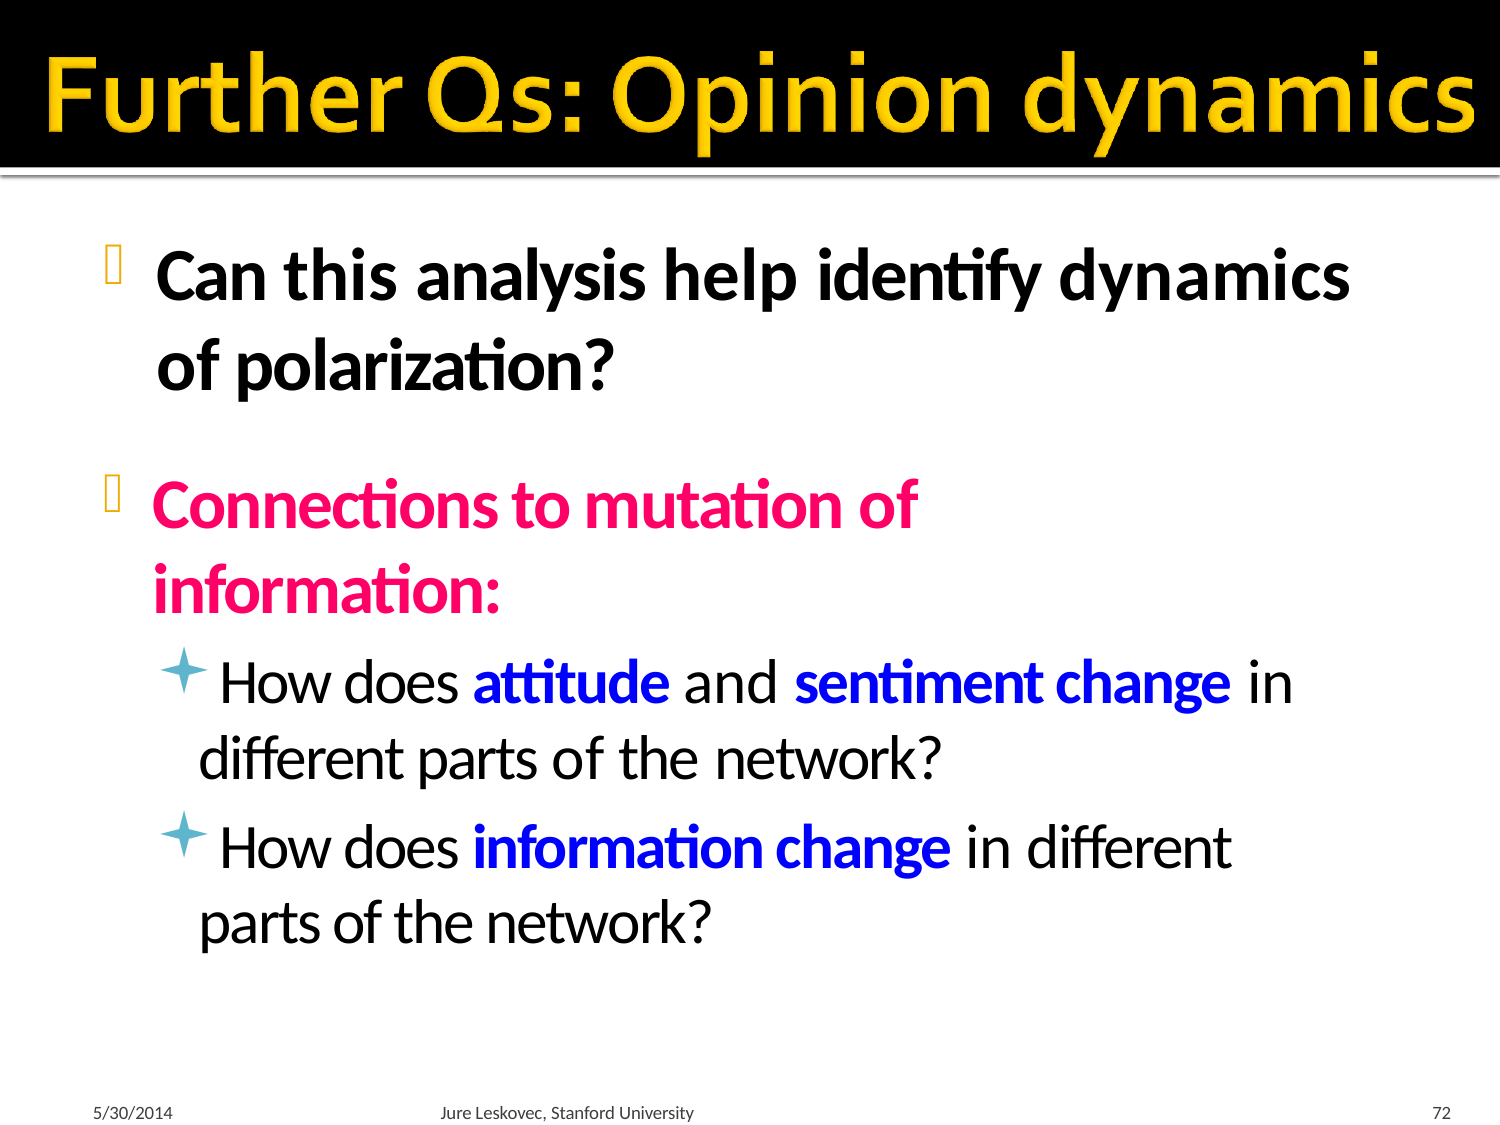

# Can this analysis help identify dynamics
of polarization?
Connections to mutation of  information:
How does attitude and sentiment change in
different parts of the network?
How does information change in different  parts of the network?
5/30/2014
Jure Leskovec, Stanford University
72